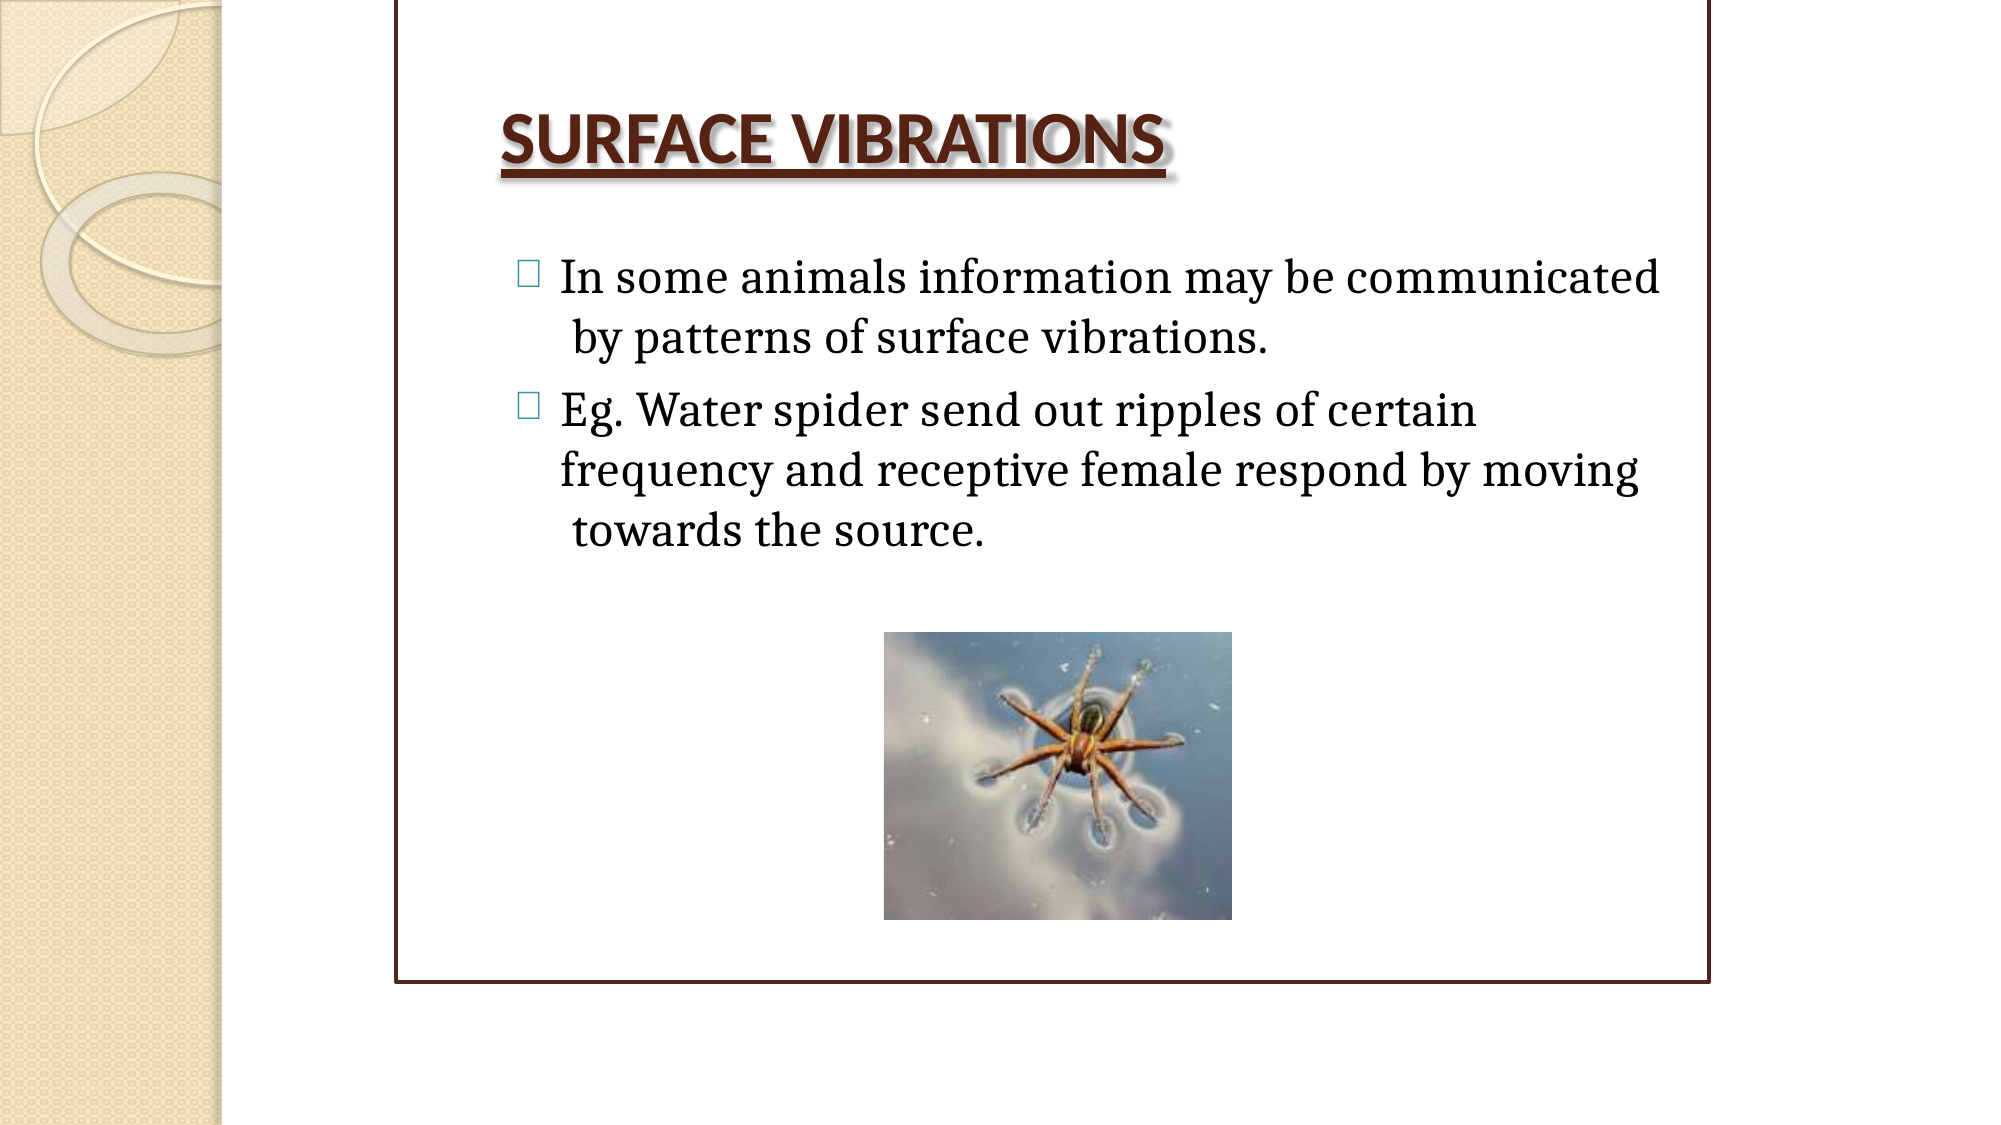

# SURFACE VIBRATIONS
In some animals information may be communicated  by patterns of surface vibrations.
Eg. Water spider send out ripples of certain  frequency and receptive female respond by moving  towards the source.